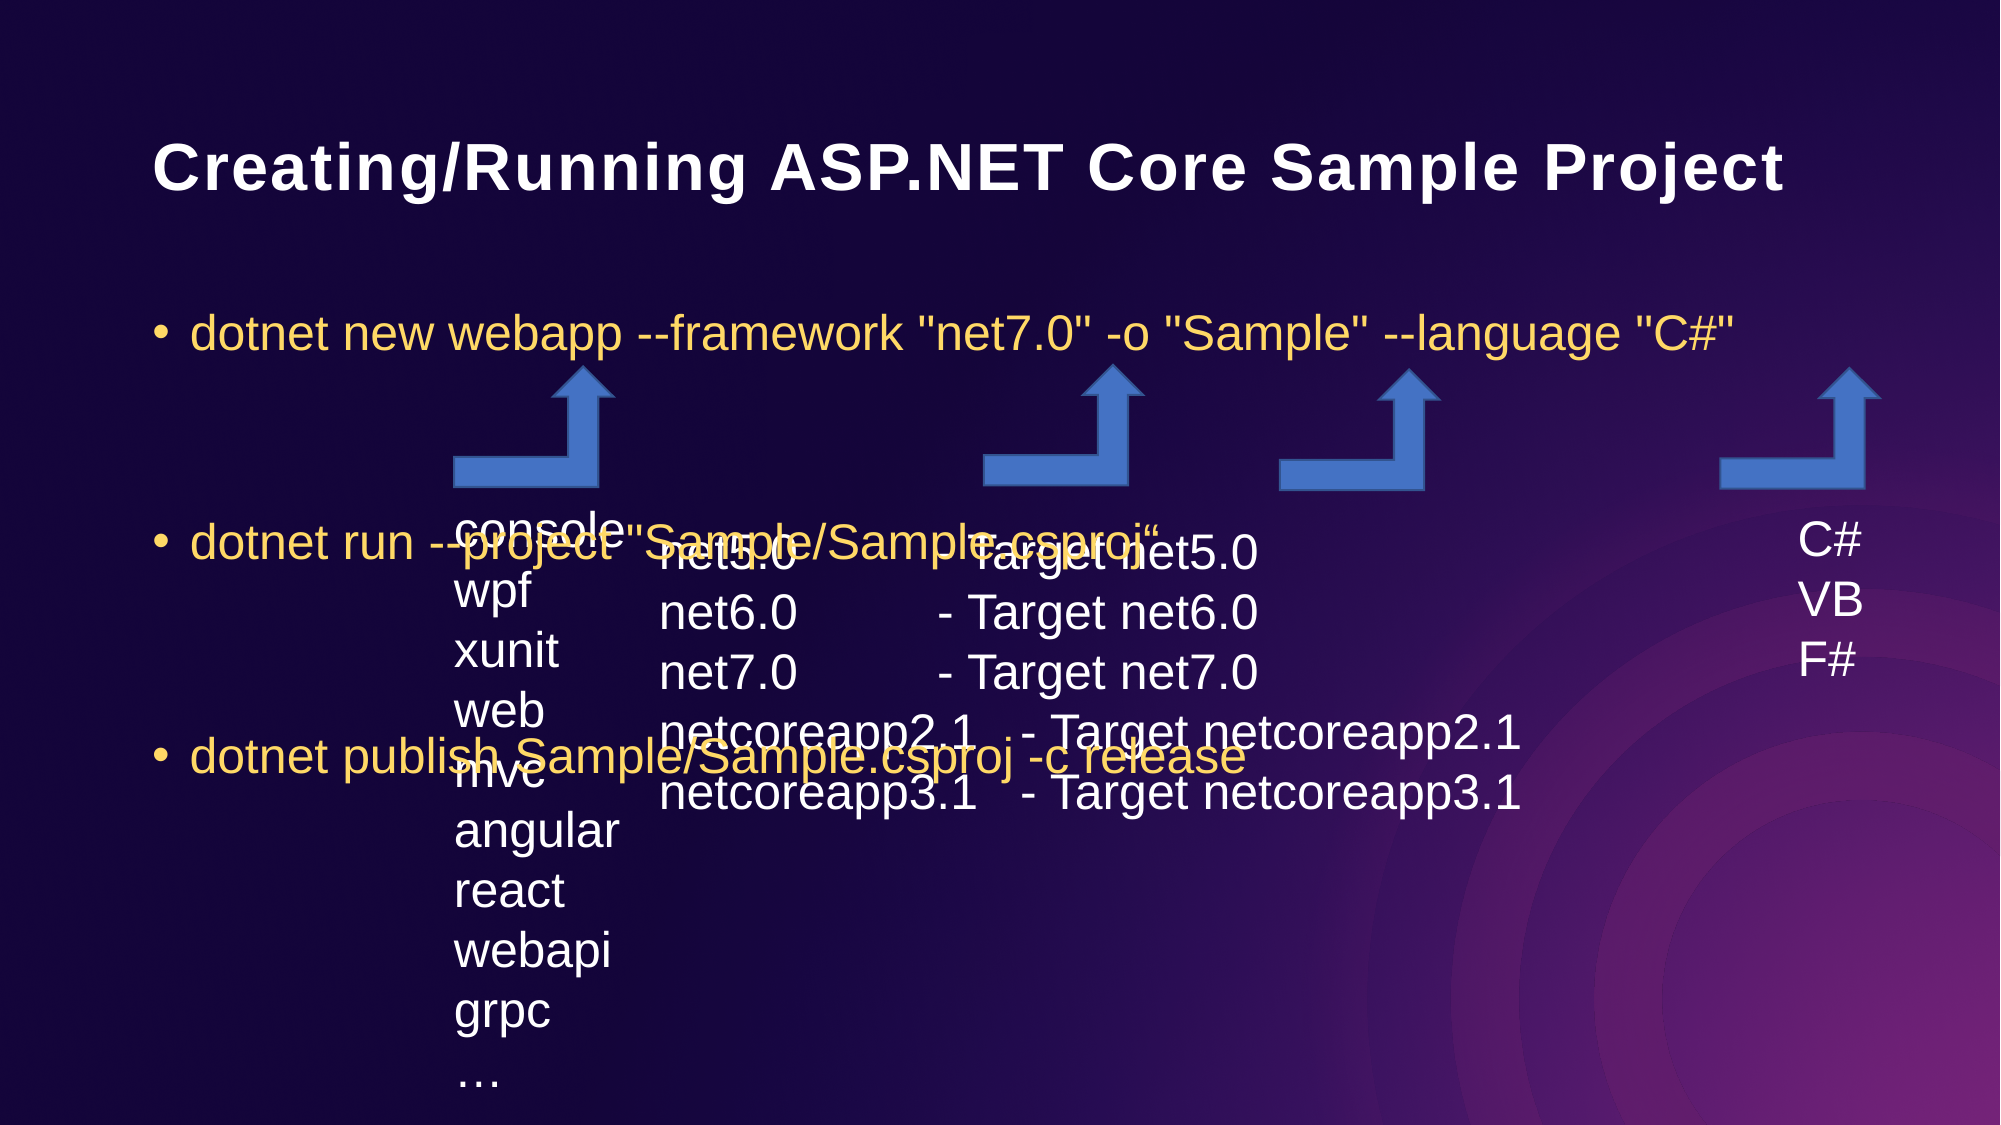

# Creating/Running ASP.NET Core Sample Project
dotnet new webapp --framework "net7.0" -o "Sample" --language "C#"

console
wpf
xunit
web
mvc
angular
react
webapi
grpc
…
C#
VB
F#
dotnet run --project "Sample/Sample.csproj“
net5.0          - Target net5.0
net6.0          - Target net6.0
net7.0          - Target net7.0
netcoreapp2.1   - Target netcoreapp2.1
netcoreapp3.1   - Target netcoreapp3.1
dotnet publish Sample/Sample.csproj -c release